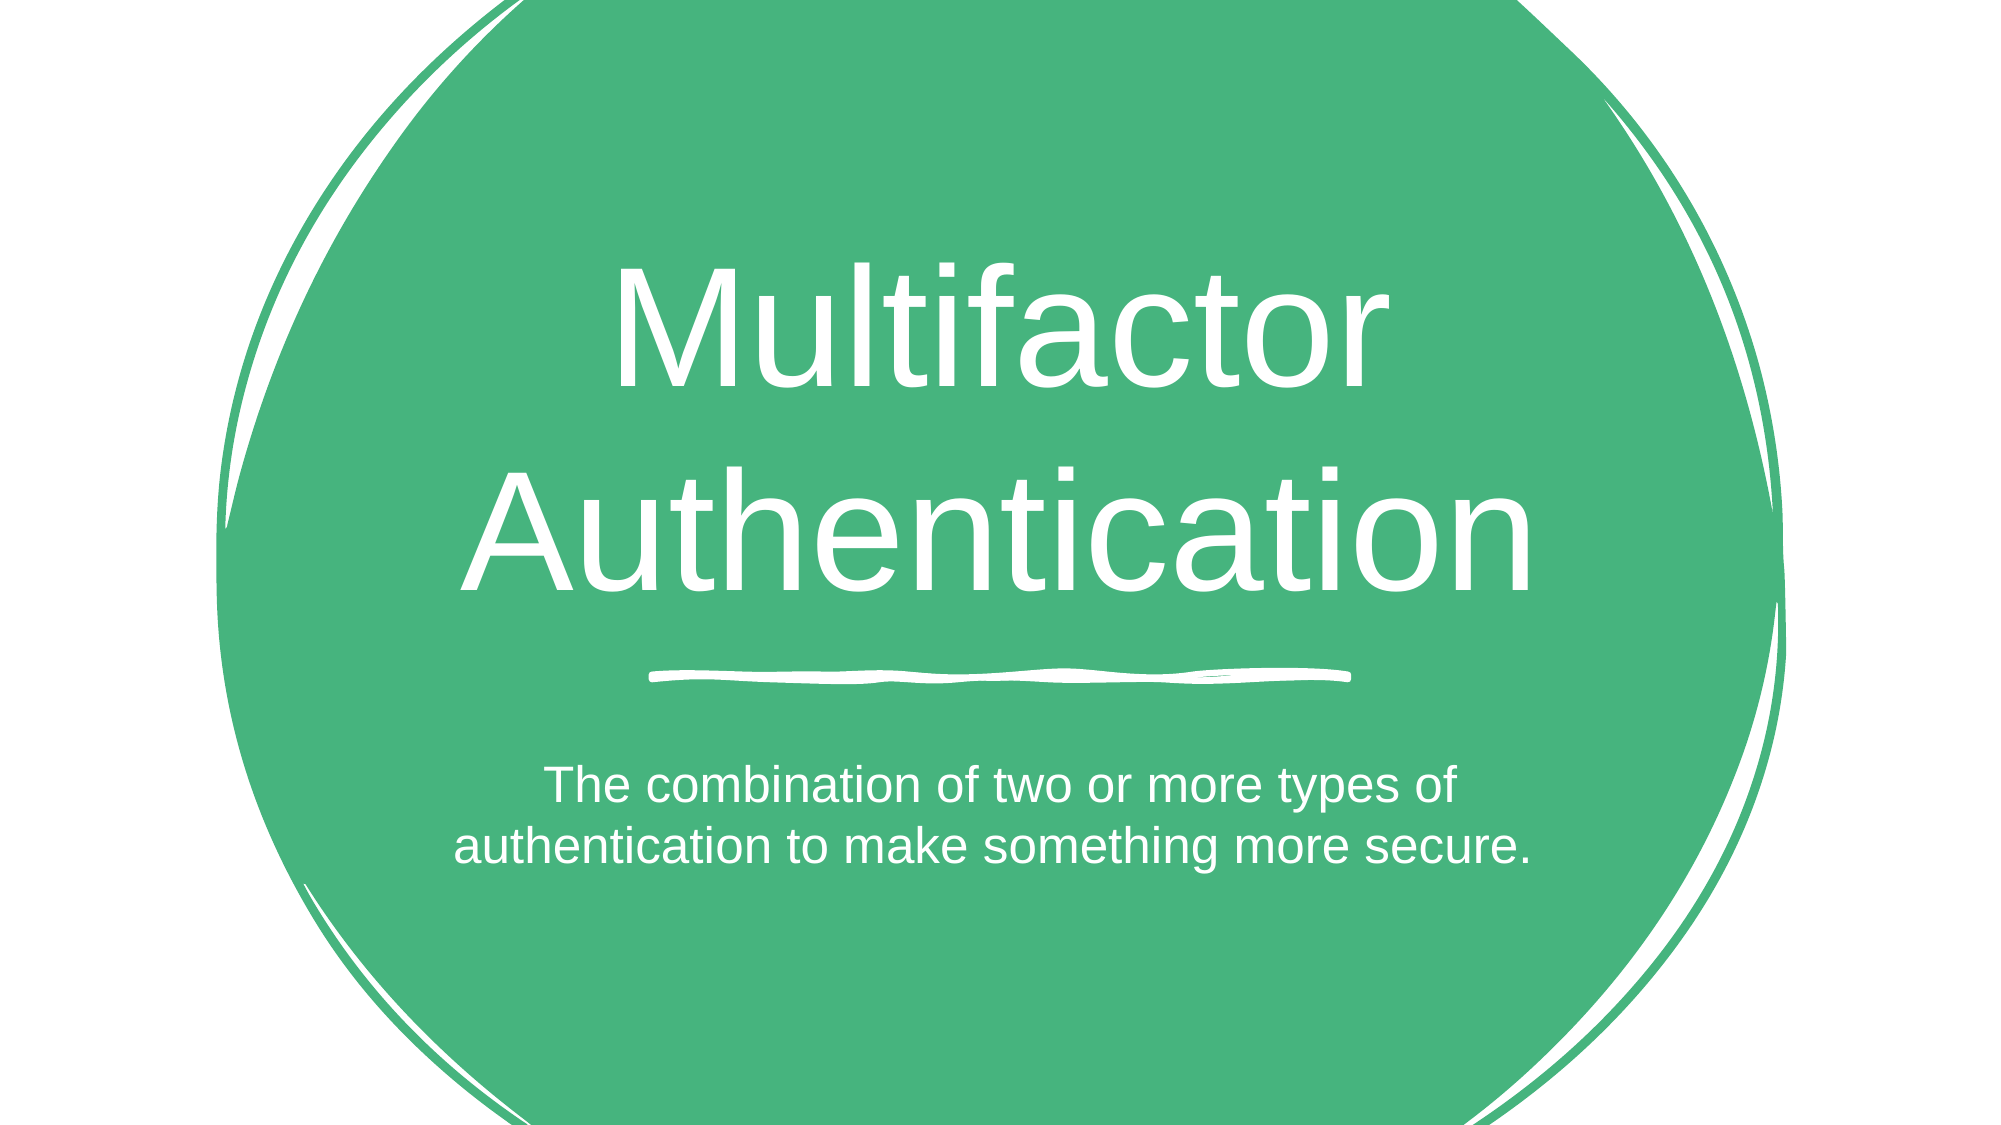

# Multifactor Authentication

The combination of two or more types of authentication to make something more secure.